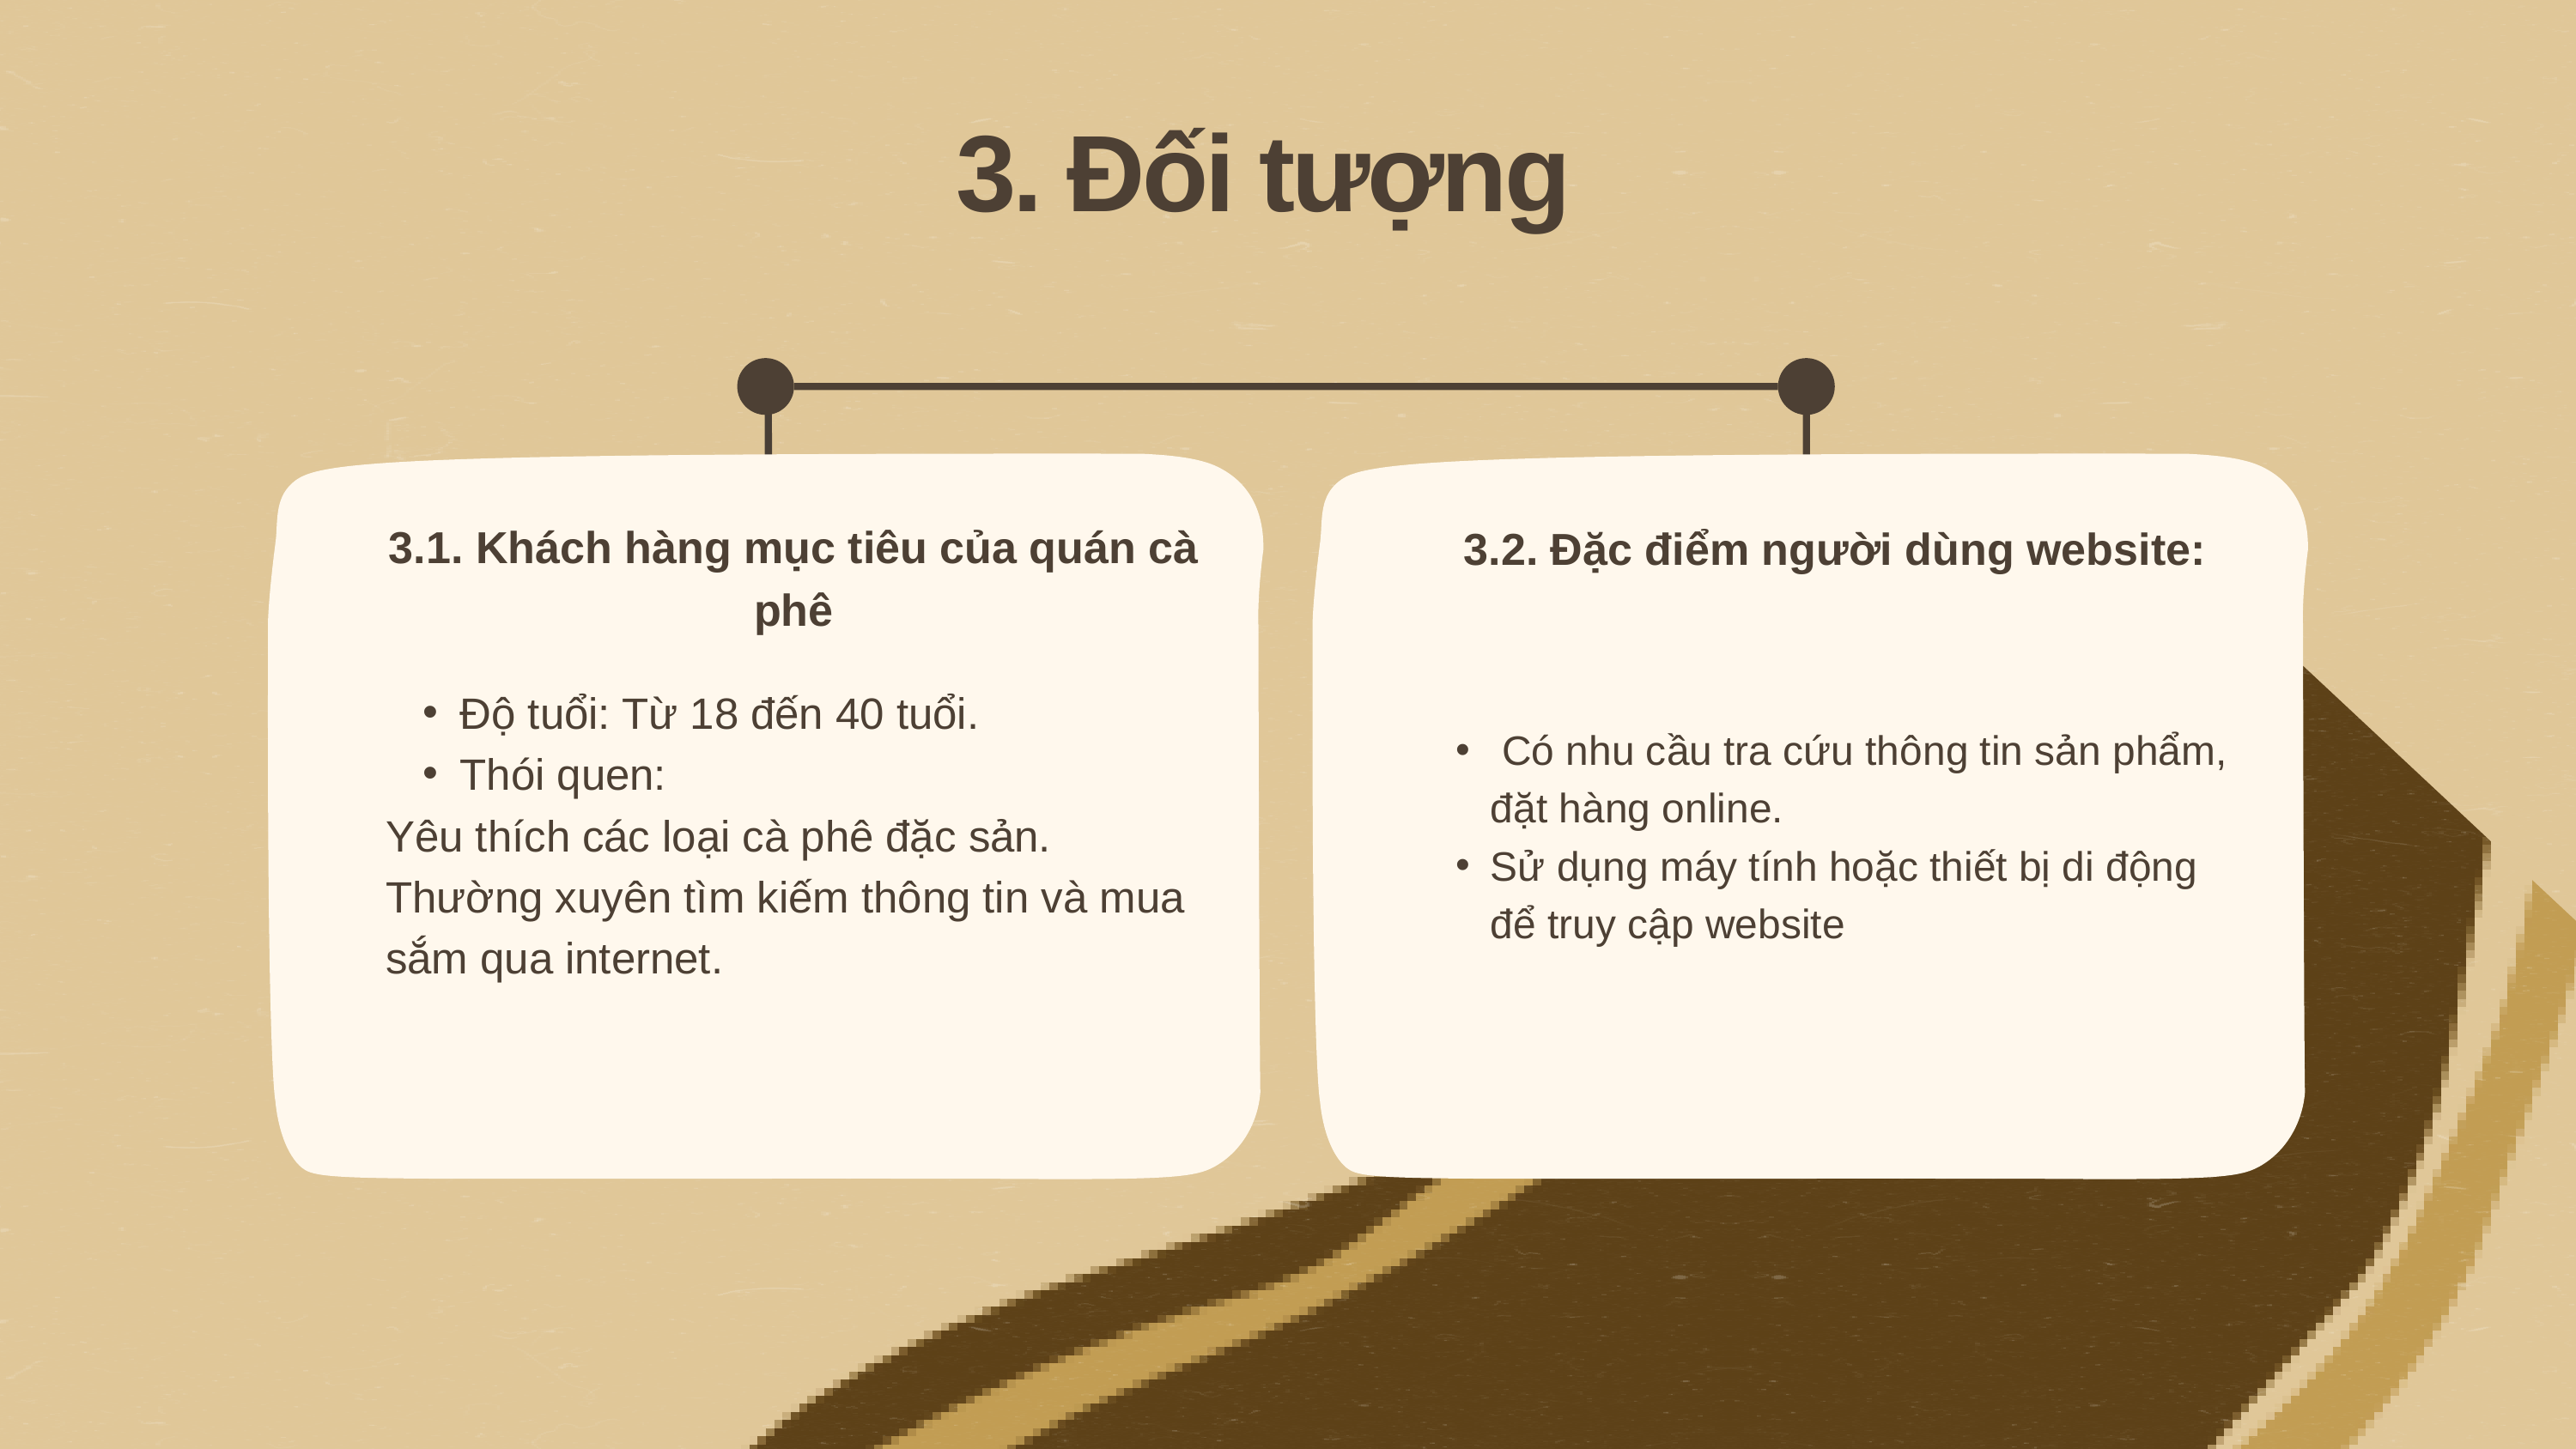

3. Đối tượng

3.1. Khách hàng mục tiêu của quán cà phê

3.2. Đặc điểm người dùng website:

Độ tuổi: Từ 18 đến 40 tuổi.
Thói quen:
Yêu thích các loại cà phê đặc sản.
Thường xuyên tìm kiếm thông tin và mua sắm qua internet.

 Có nhu cầu tra cứu thông tin sản phẩm, đặt hàng online.
Sử dụng máy tính hoặc thiết bị di động để truy cập website